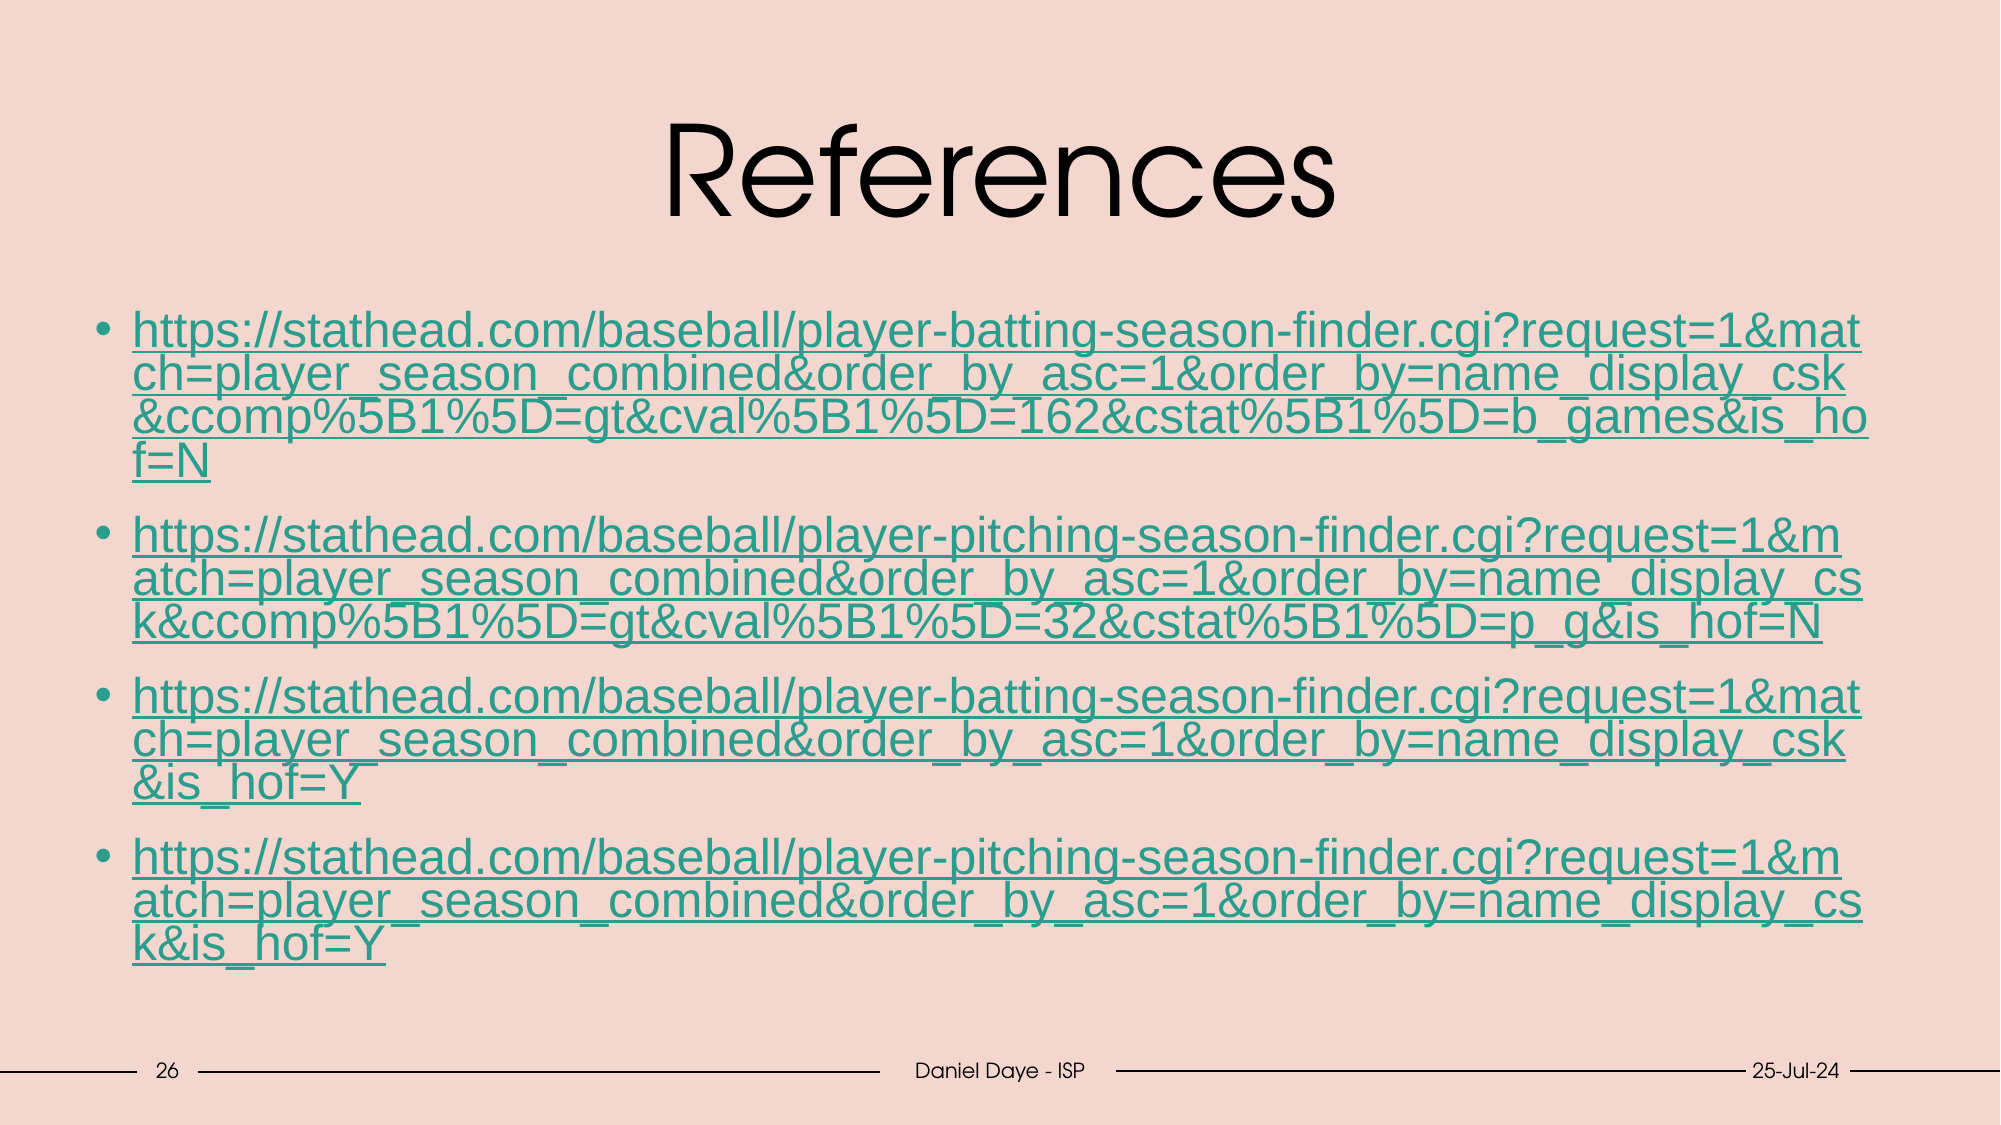

# References
https://stathead.com/baseball/player-batting-season-finder.cgi?request=1&match=player_season_combined&order_by_asc=1&order_by=name_display_csk&ccomp%5B1%5D=gt&cval%5B1%5D=162&cstat%5B1%5D=b_games&is_hof=N
https://stathead.com/baseball/player-pitching-season-finder.cgi?request=1&match=player_season_combined&order_by_asc=1&order_by=name_display_csk&ccomp%5B1%5D=gt&cval%5B1%5D=32&cstat%5B1%5D=p_g&is_hof=N
https://stathead.com/baseball/player-batting-season-finder.cgi?request=1&match=player_season_combined&order_by_asc=1&order_by=name_display_csk&is_hof=Y
https://stathead.com/baseball/player-pitching-season-finder.cgi?request=1&match=player_season_combined&order_by_asc=1&order_by=name_display_csk&is_hof=Y
26
Daniel Daye - ISP
25-Jul-24